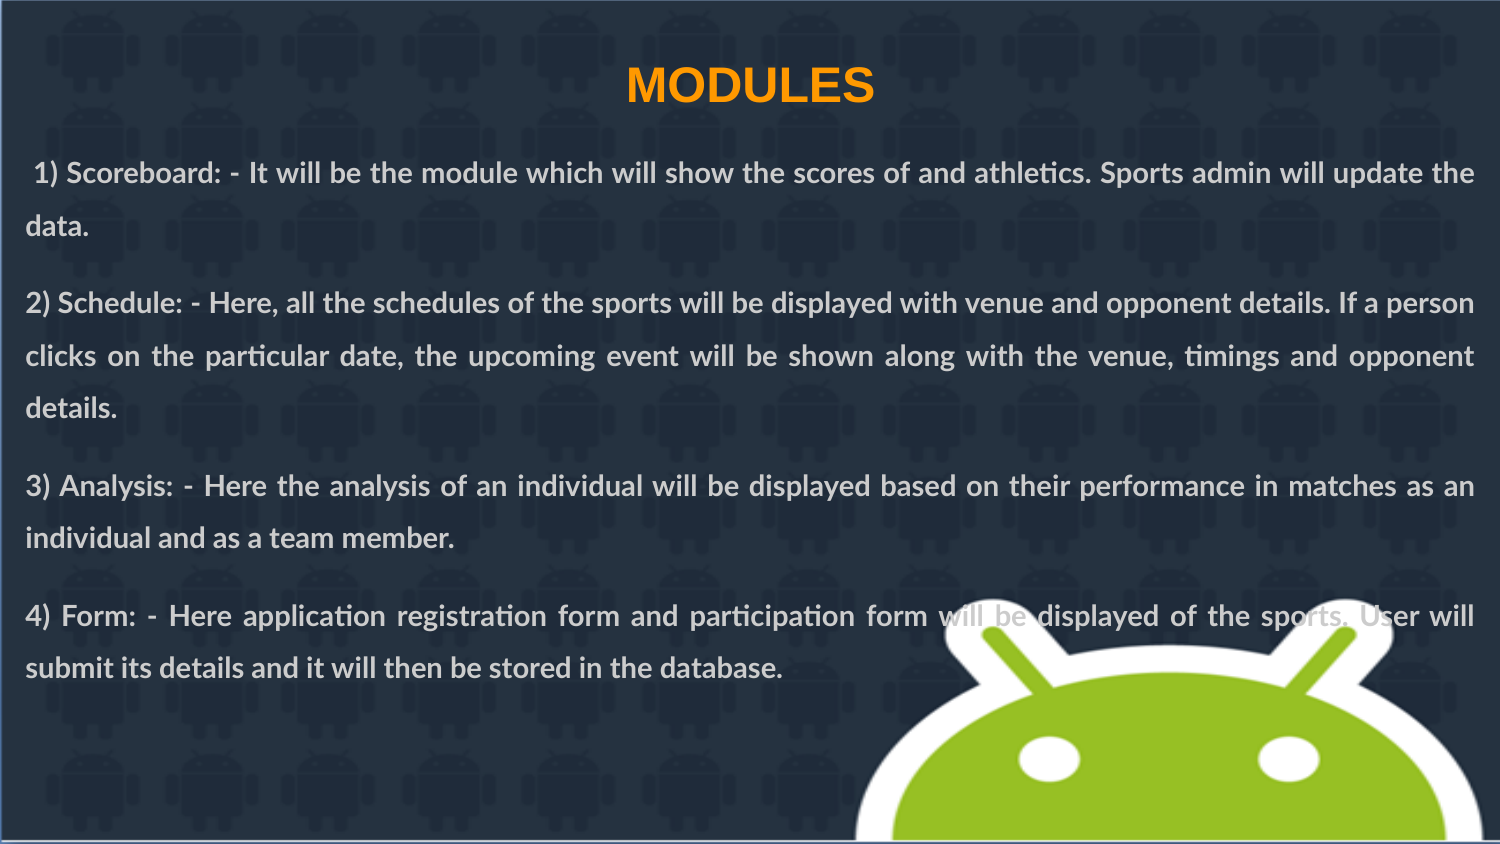

MODULES
 1) Scoreboard: - It will be the module which will show the scores of and athletics. Sports admin will update the data.
2) Schedule: - Here, all the schedules of the sports will be displayed with venue and opponent details. If a person clicks on the particular date, the upcoming event will be shown along with the venue, timings and opponent details.
3) Analysis: - Here the analysis of an individual will be displayed based on their performance in matches as an individual and as a team member.
4) Form: - Here application registration form and participation form will be displayed of the sports. User will submit its details and it will then be stored in the database.